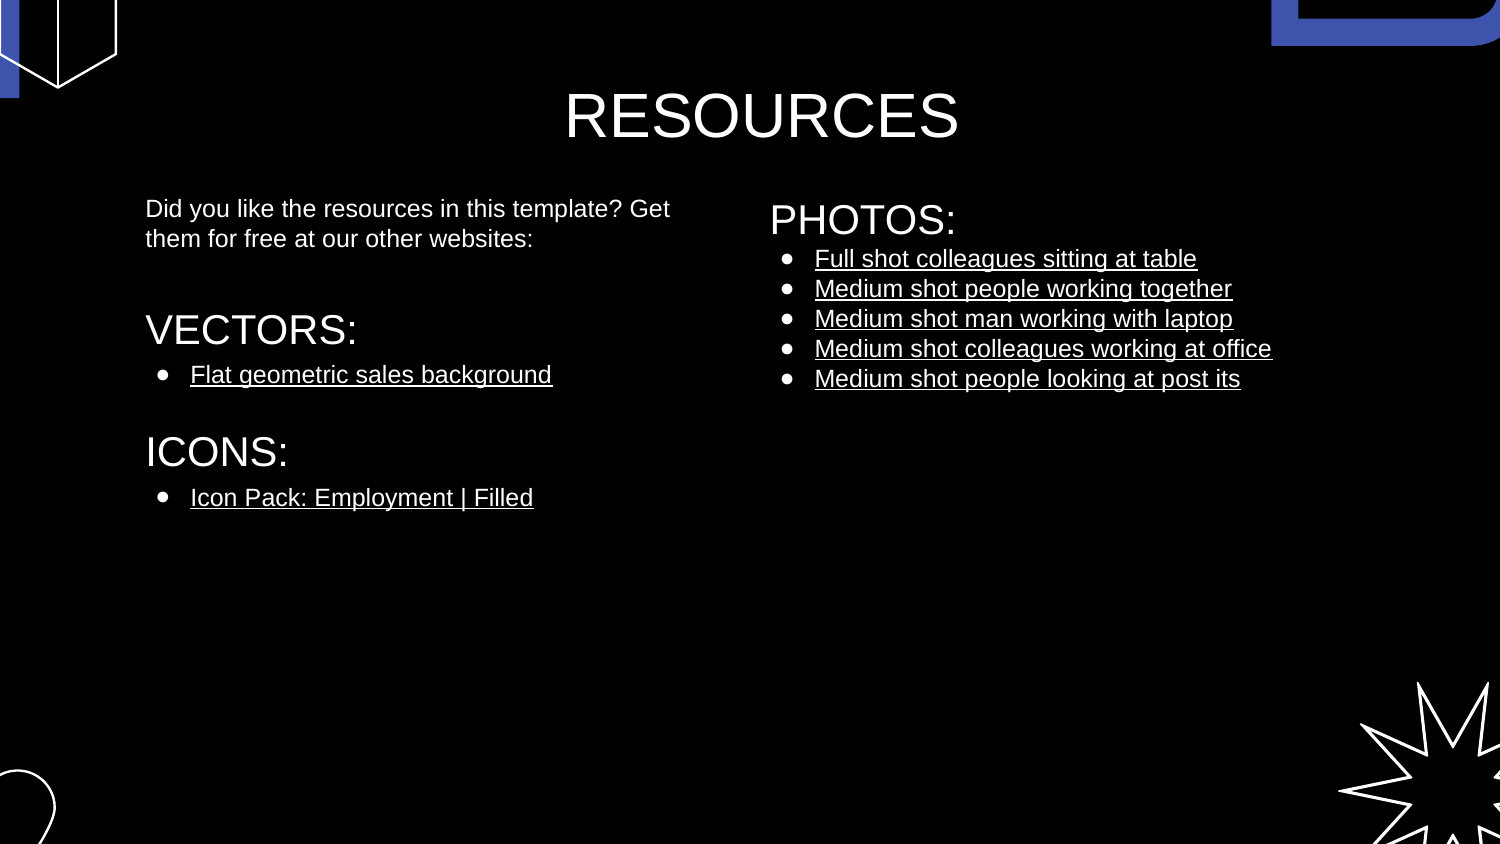

# RESOURCES
Did you like the resources in this template? Get them for free at our other websites:

VECTORS:
Flat geometric sales background

ICONS:
Icon Pack: Employment | Filled
PHOTOS:
Full shot colleagues sitting at table
Medium shot people working together
Medium shot man working with laptop
Medium shot colleagues working at office
Medium shot people looking at post its